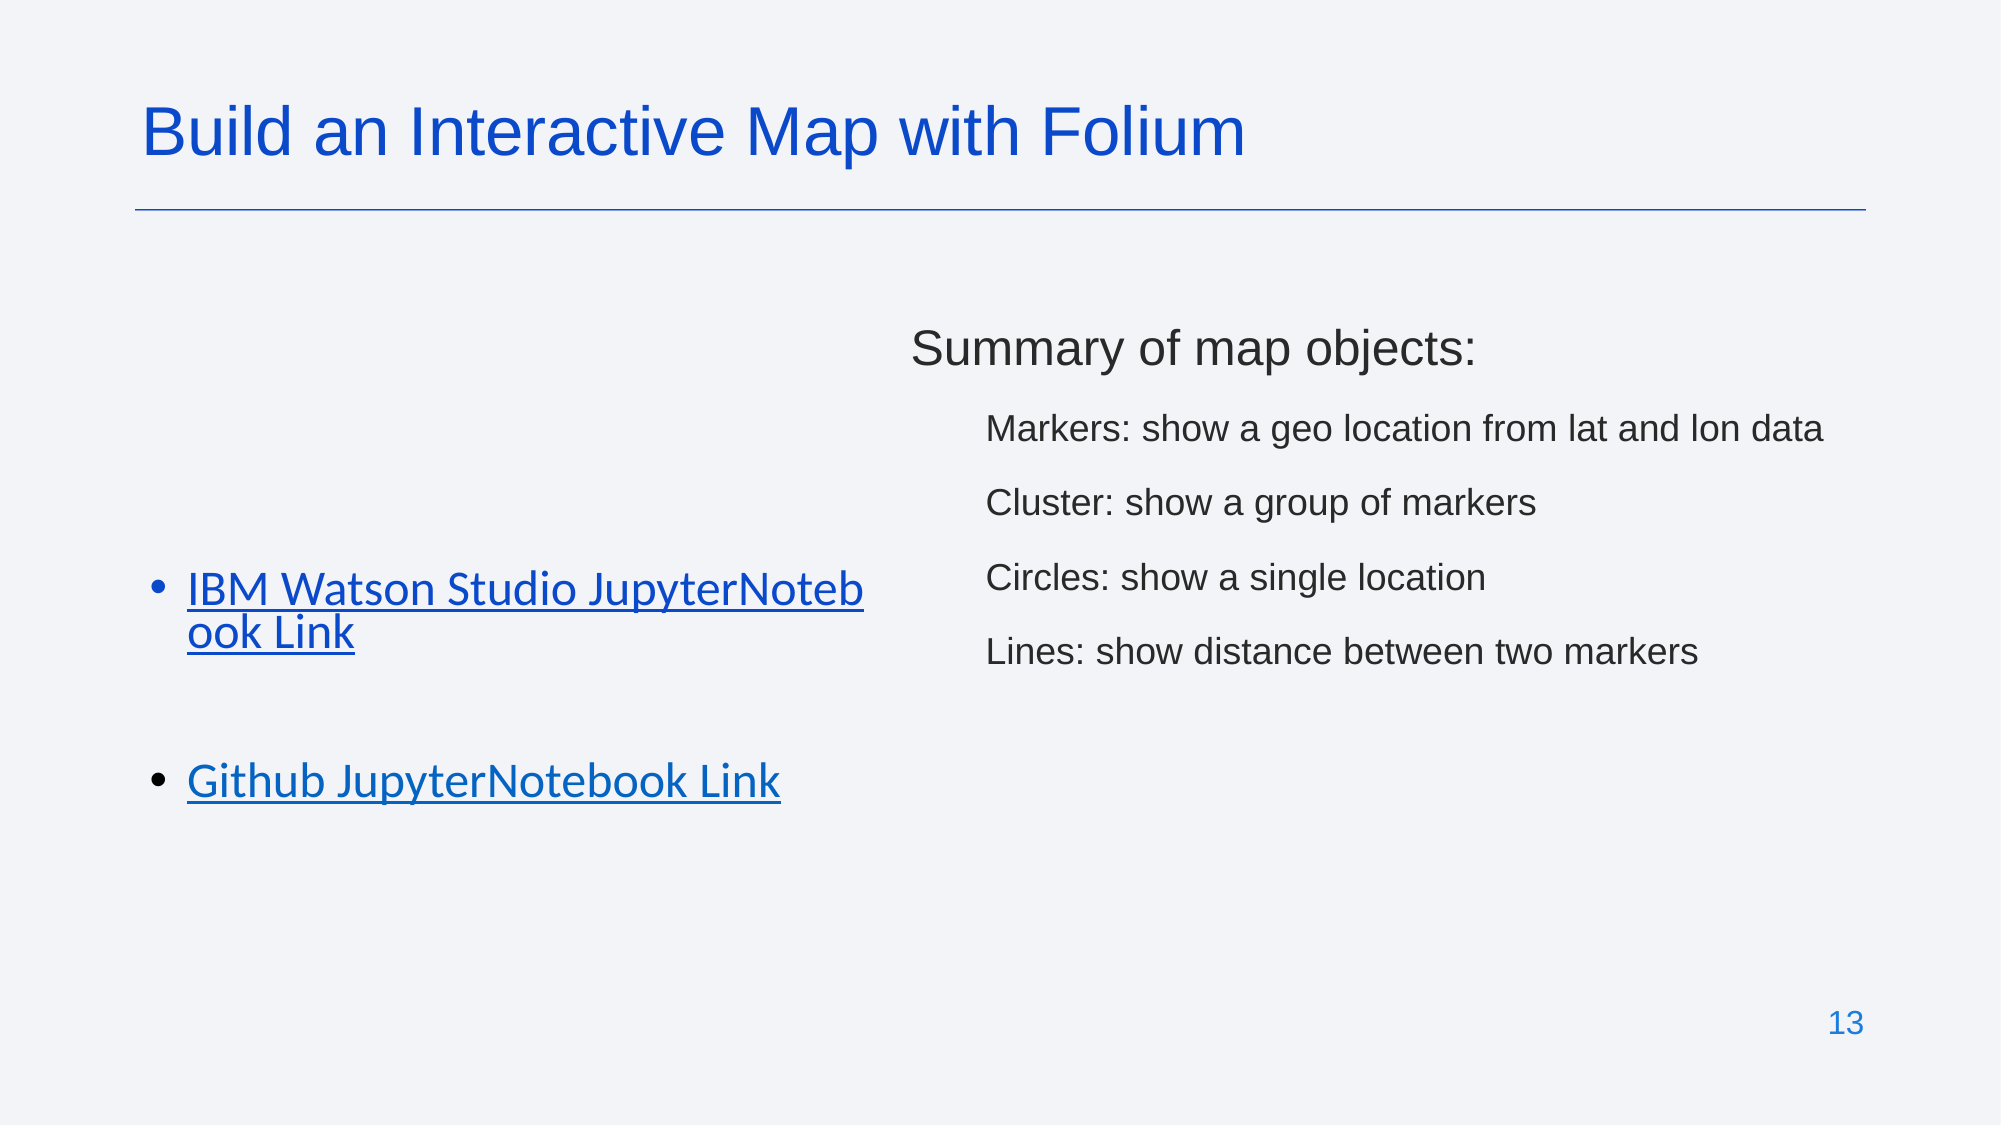

Build an Interactive Map with Folium

IBM Watson Studio JupyterNotebook Link

Github JupyterNotebook Link
Summary of map objects:
Markers: show a geo location from lat and lon data
Cluster: show a group of markers
Circles: show a single location
Lines: show distance between two markers

13